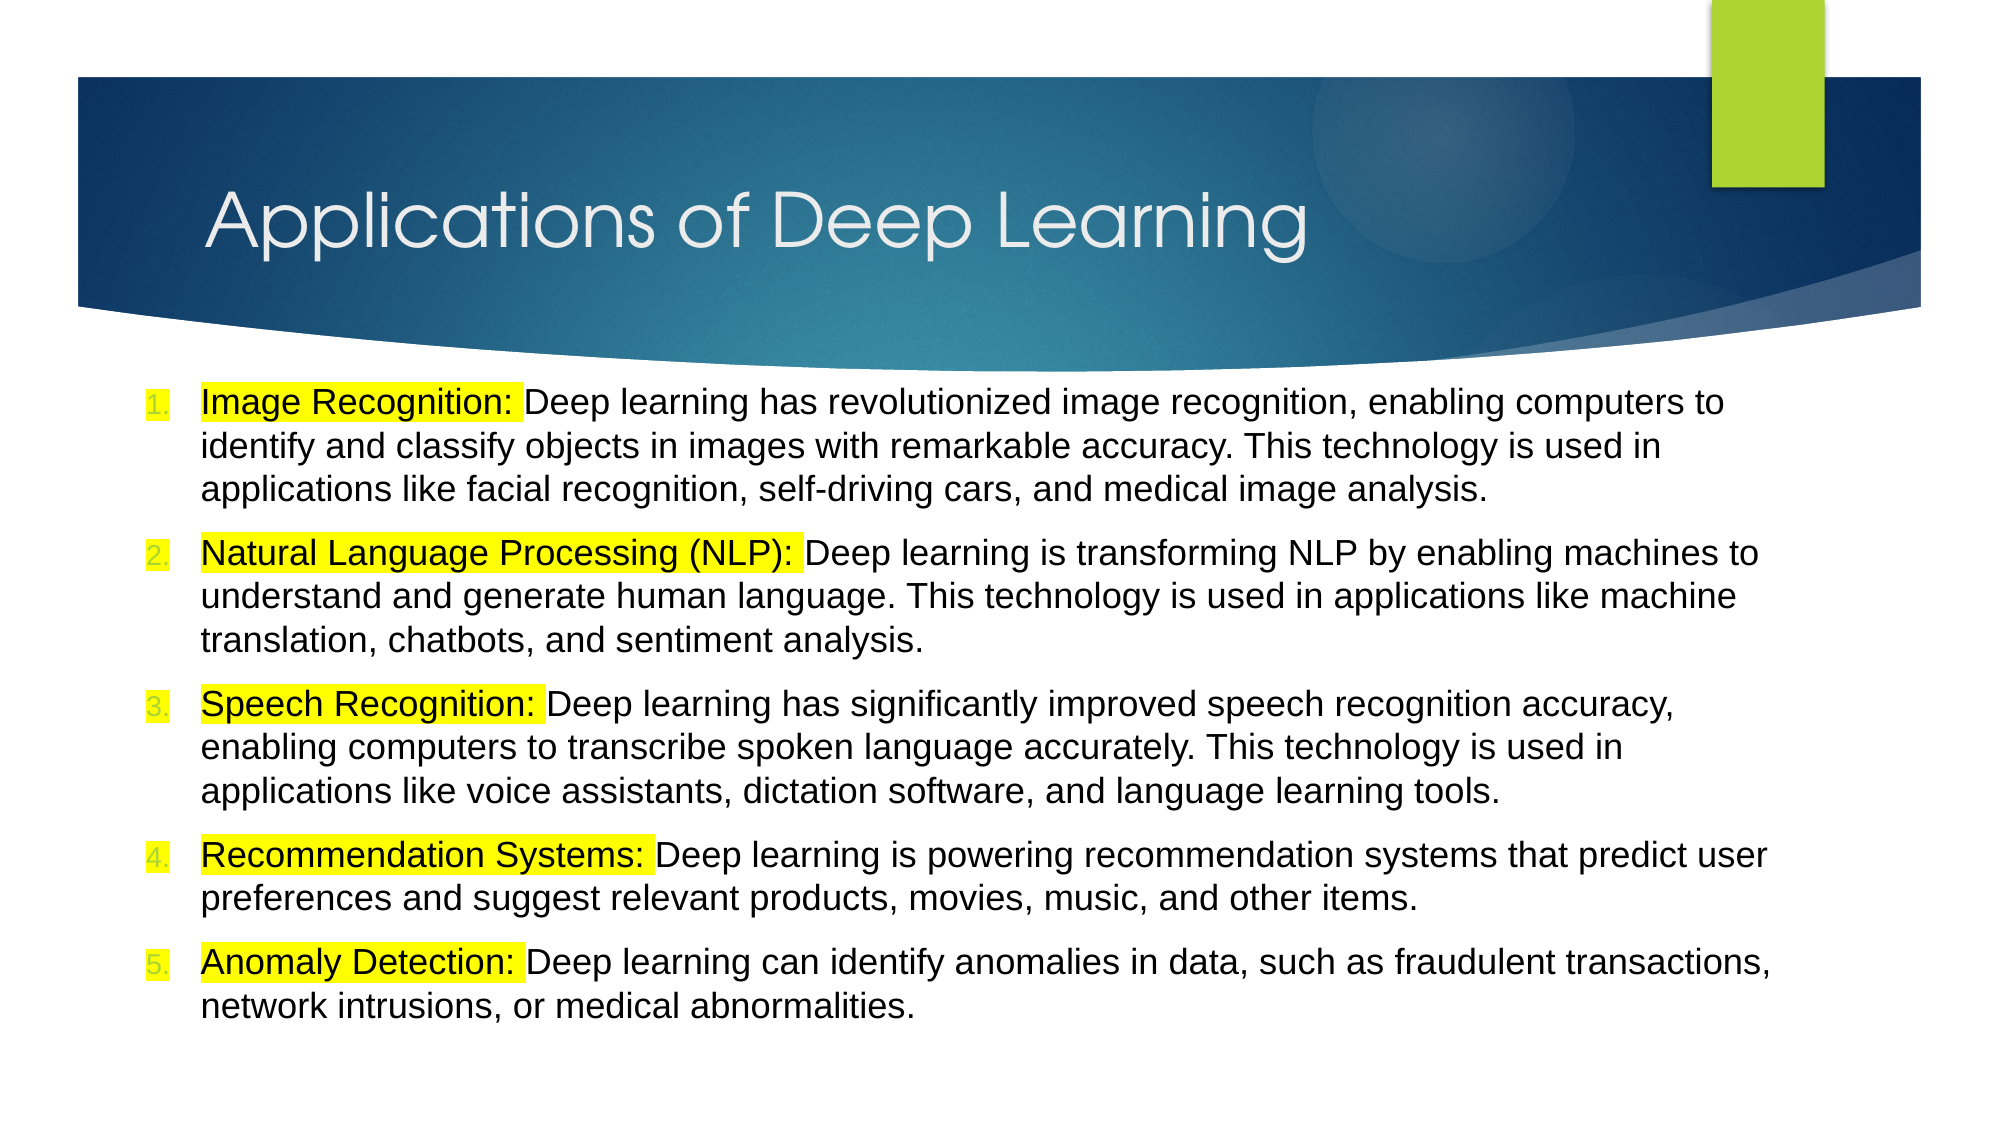

# Applications of Deep Learning
Image Recognition: Deep learning has revolutionized image recognition, enabling computers to identify and classify objects in images with remarkable accuracy. This technology is used in applications like facial recognition, self-driving cars, and medical image analysis.
Natural Language Processing (NLP): Deep learning is transforming NLP by enabling machines to understand and generate human language. This technology is used in applications like machine translation, chatbots, and sentiment analysis.
Speech Recognition: Deep learning has significantly improved speech recognition accuracy, enabling computers to transcribe spoken language accurately. This technology is used in applications like voice assistants, dictation software, and language learning tools.
Recommendation Systems: Deep learning is powering recommendation systems that predict user preferences and suggest relevant products, movies, music, and other items.
Anomaly Detection: Deep learning can identify anomalies in data, such as fraudulent transactions, network intrusions, or medical abnormalities.